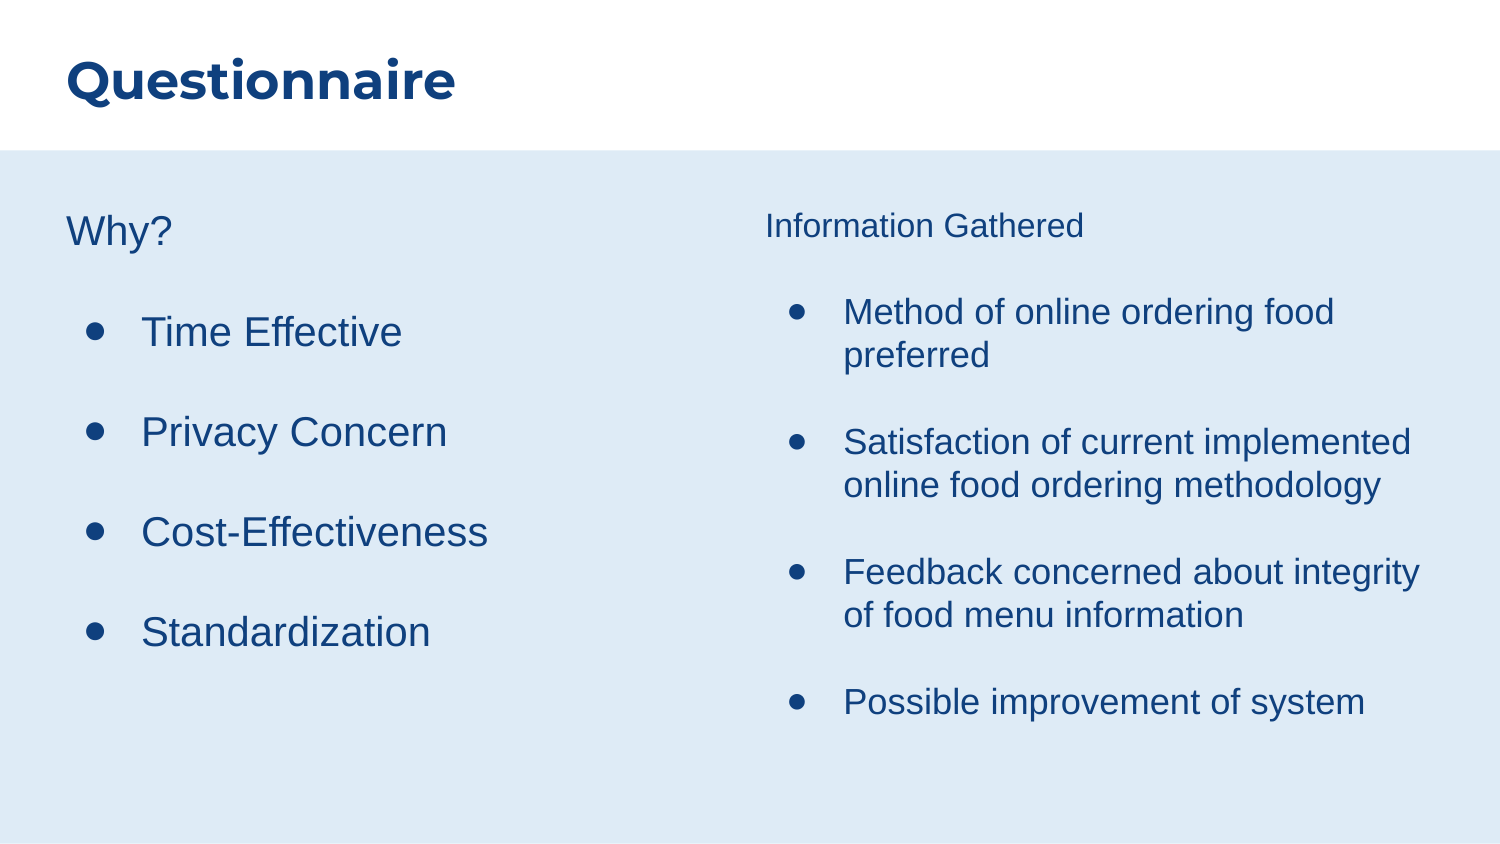

# Questionnaire
Why?

Time Effective

Privacy Concern

Cost-Effectiveness

Standardization

Information Gathered

Method of online ordering food preferred

Satisfaction of current implemented online food ordering methodology

Feedback concerned about integrity of food menu information

Possible improvement of system